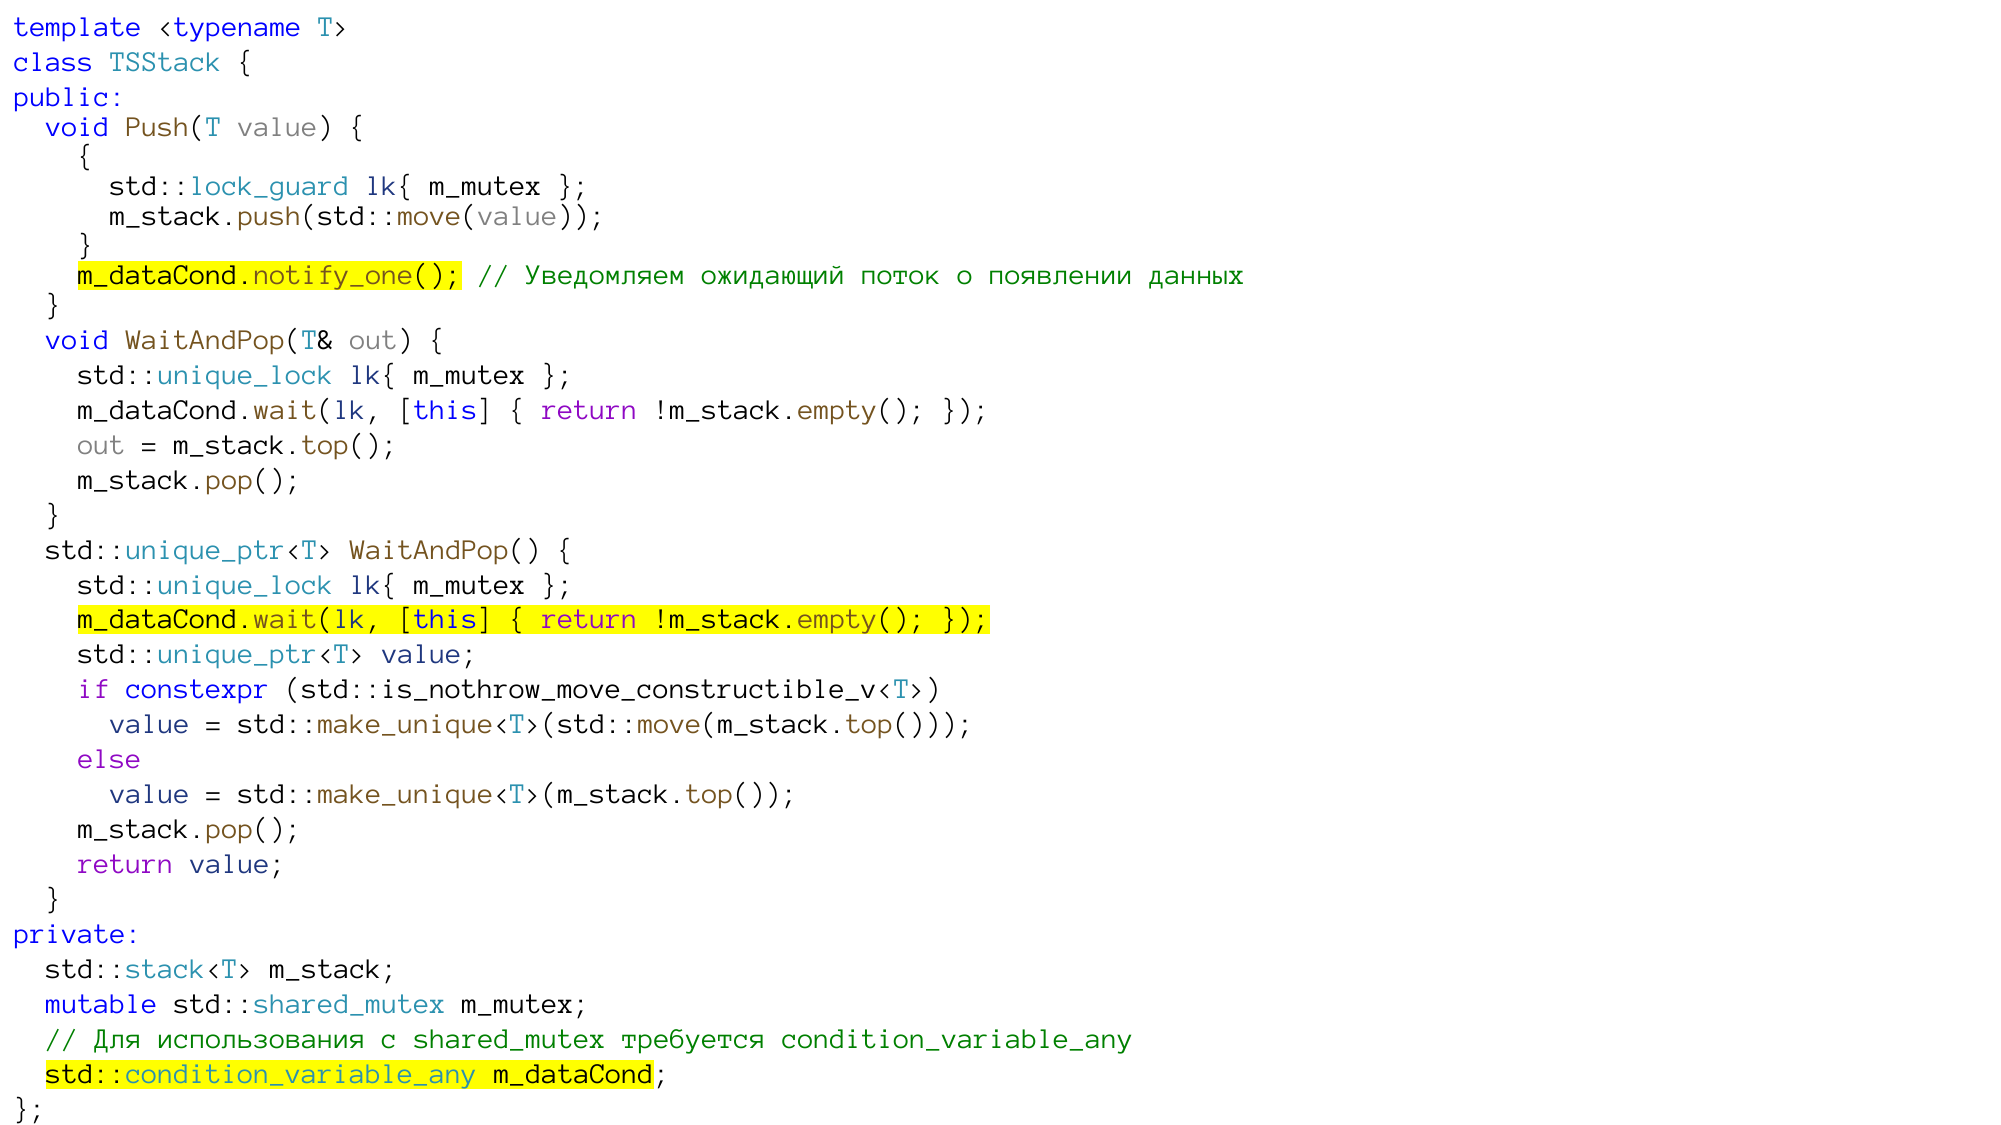

template <typename T>
class TSStack {
public:
  void Push(T value) {
    {
      std::lock_guard lk{ m_mutex };
      m_stack.push(std::move(value));
    }
    m_dataCond.notify_one(); // Уведомляем ожидающий поток о появлении данных
  }
  void WaitAndPop(T& out) {
    std::unique_lock lk{ m_mutex };
    m_dataCond.wait(lk, [this] { return !m_stack.empty(); });
    out = m_stack.top();
    m_stack.pop();
  }
  std::unique_ptr<T> WaitAndPop() {
    std::unique_lock lk{ m_mutex };
    m_dataCond.wait(lk, [this] { return !m_stack.empty(); });
    std::unique_ptr<T> value;
    if constexpr (std::is_nothrow_move_constructible_v<T>)
      value = std::make_unique<T>(std::move(m_stack.top()));
    else
      value = std::make_unique<T>(m_stack.top());
    m_stack.pop();
    return value;
  }
private:
  std::stack<T> m_stack;
  mutable std::shared_mutex m_mutex;
  // Для использования с shared_mutex требуется condition_variable_any
  std::condition_variable_any m_dataCond;
};